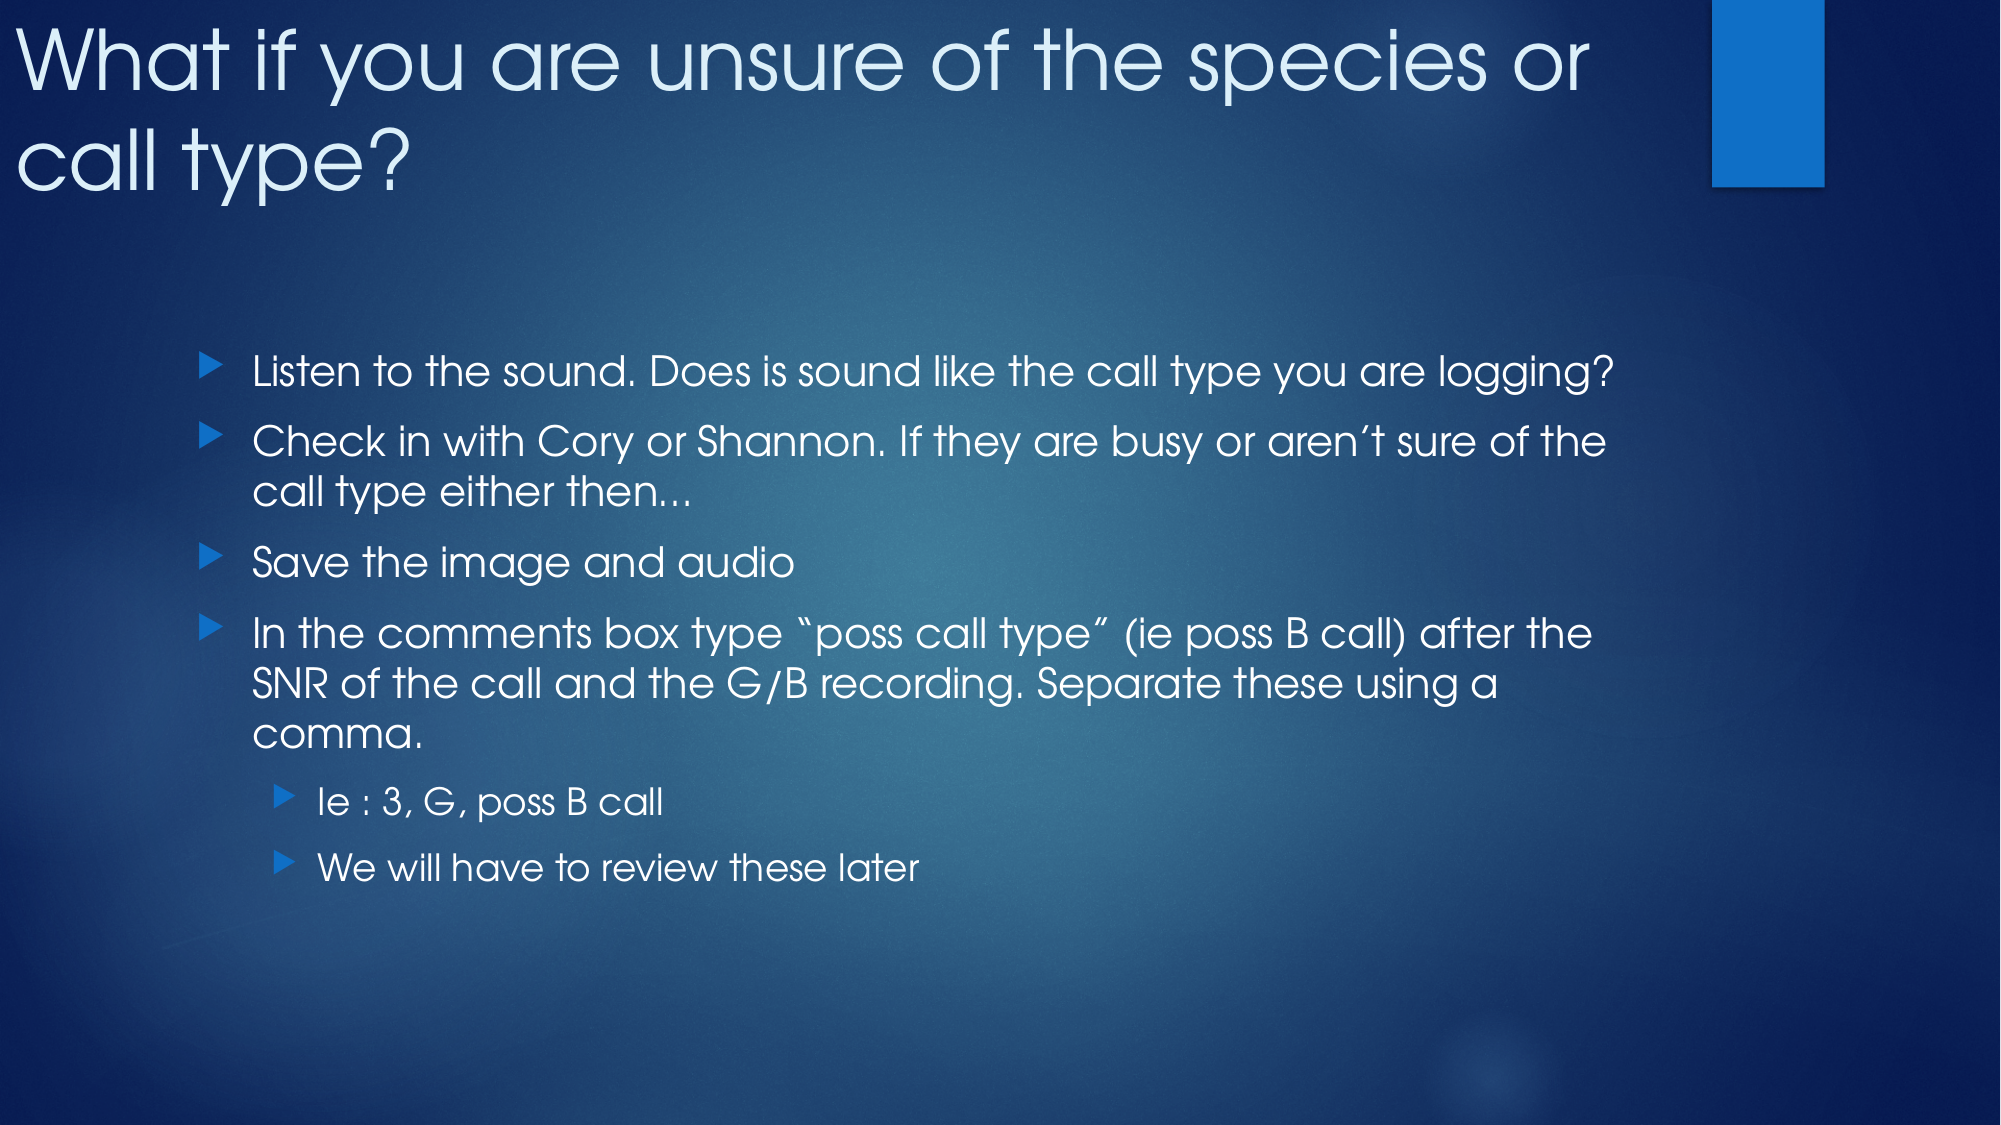

# What if you are unsure of the species or call type?
Listen to the sound. Does is sound like the call type you are logging?
Check in with Cory or Shannon. If they are busy or aren’t sure of the call type either then…
Save the image and audio
In the comments box type “poss call type” (ie poss B call) after the SNR of the call and the G/B recording. Separate these using a comma.
Ie : 3, G, poss B call
We will have to review these later